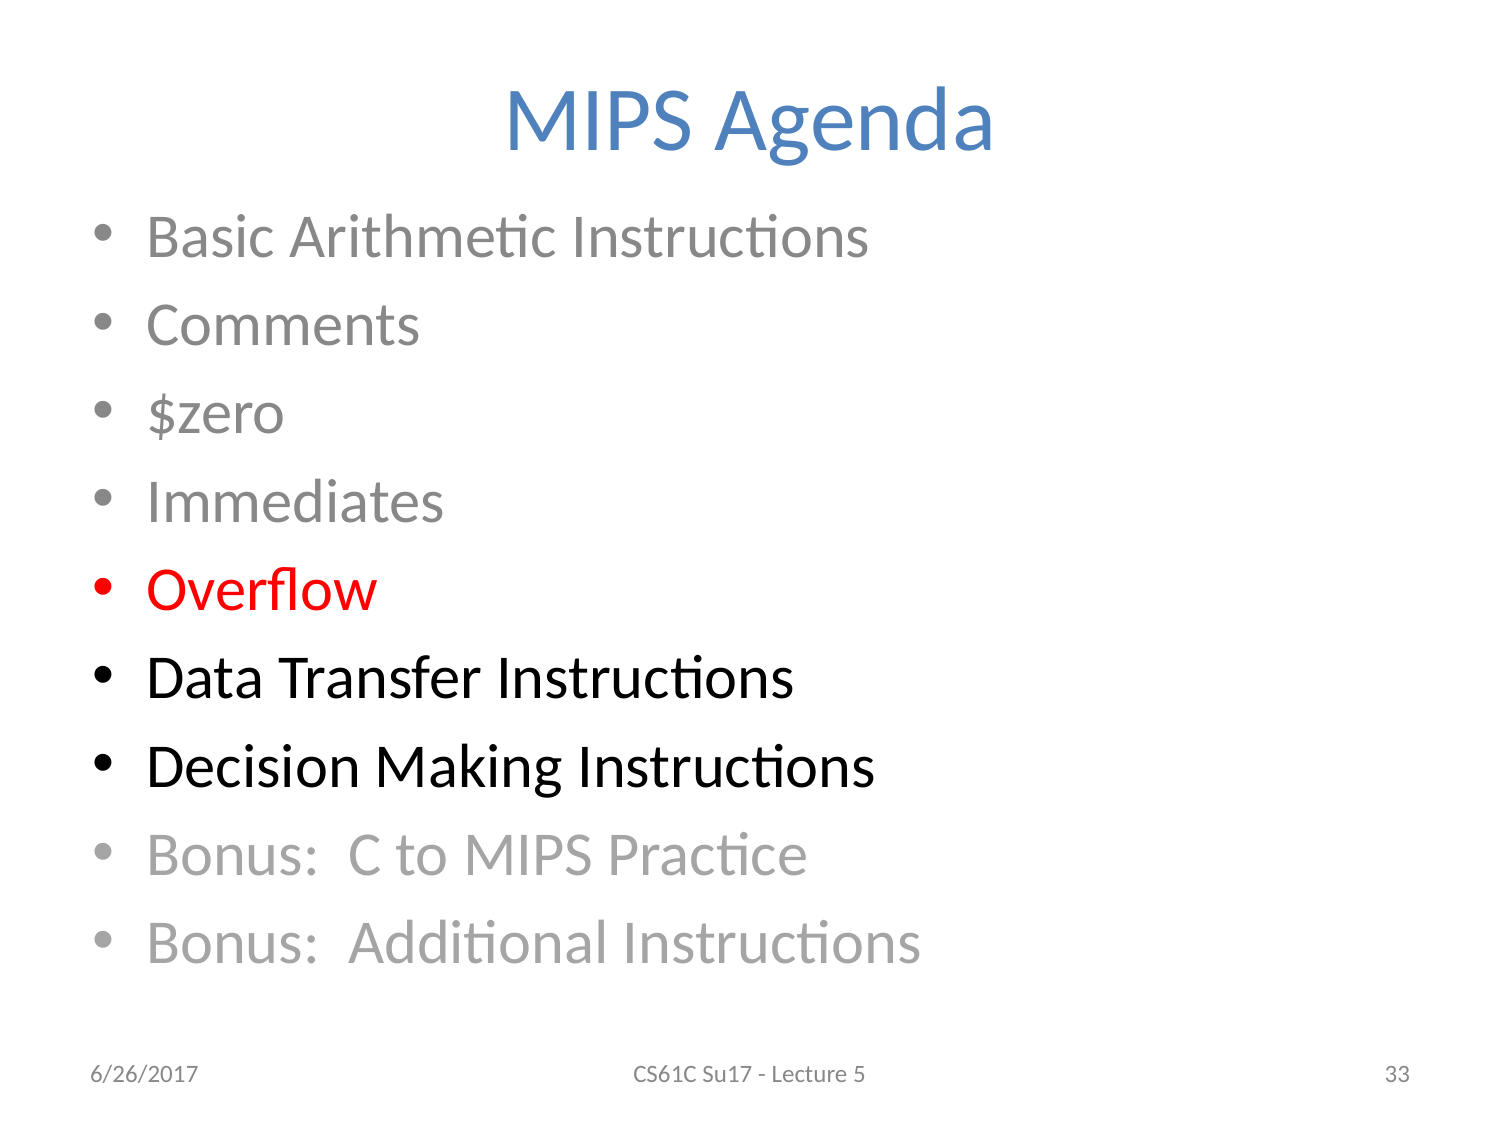

# MIPS Agenda
Basic Arithmetic Instructions
Comments
$zero
Immediates
Overflow
Data Transfer Instructions
Decision Making Instructions
Bonus:  C to MIPS Practice
Bonus:  Additional Instructions
6/26/2017
CS61C Su17 - Lecture 5
33